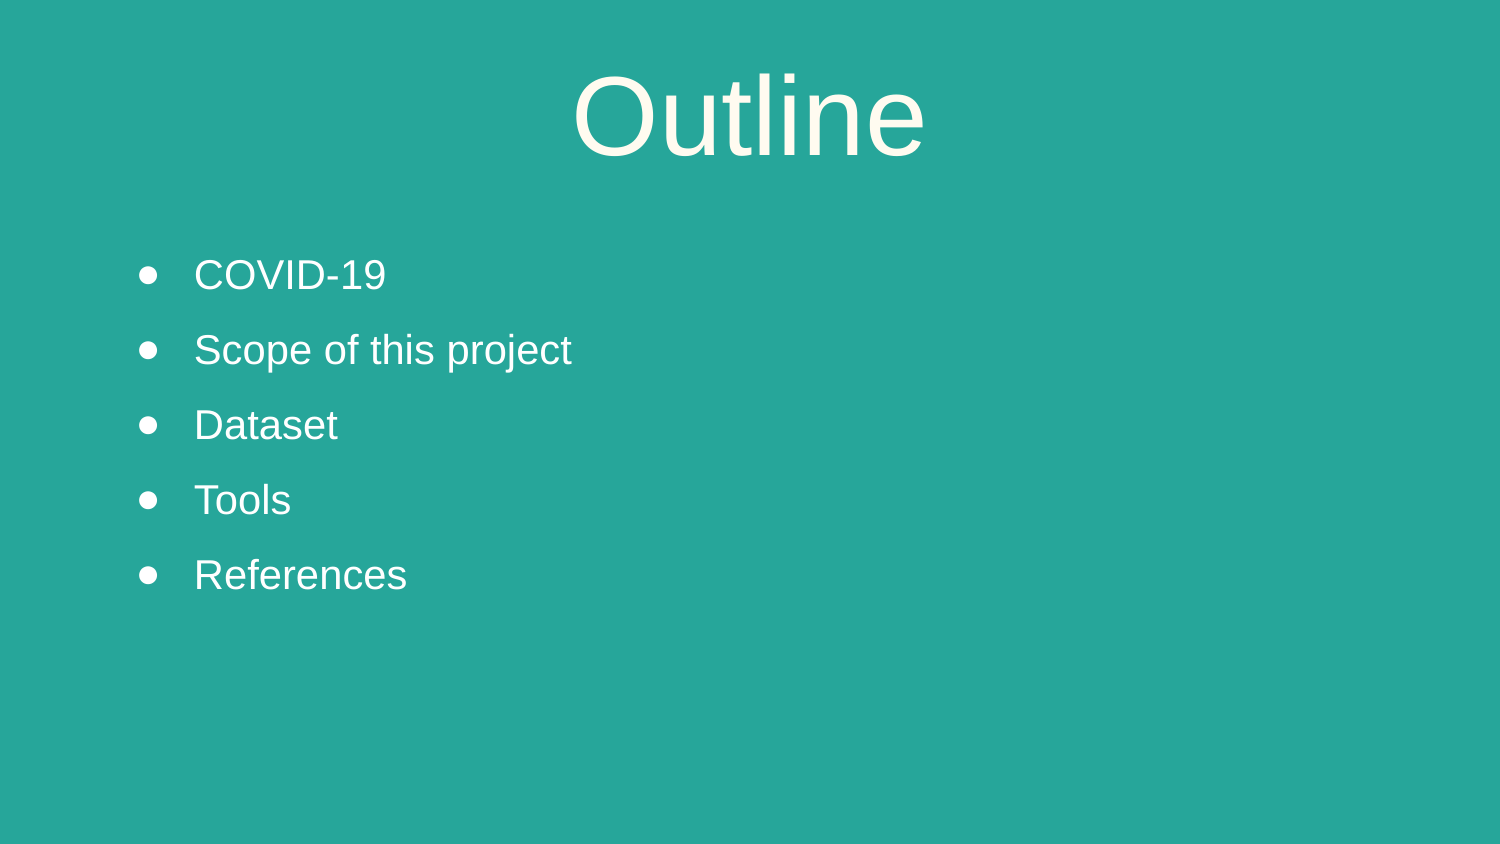

# Outline
COVID-19
Scope of this project
Dataset
Tools
References